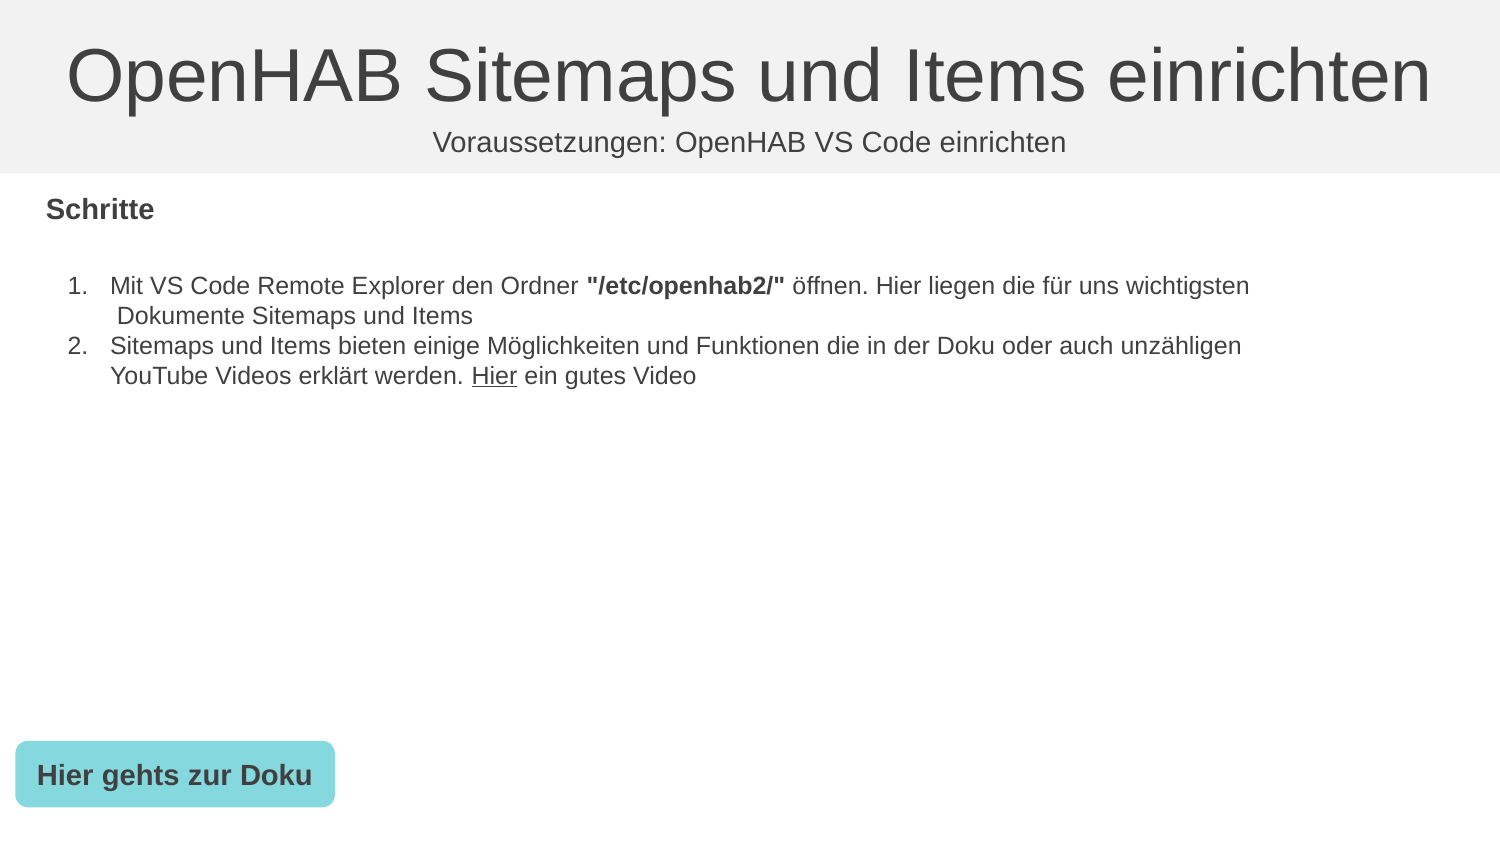

OpenHAB Sitemaps und Items einrichten

Voraussetzungen: OpenHAB VS Code einrichten

Schritte
Mit VS Code Remote Explorer den Ordner "/etc/openhab2/" öffnen. Hier liegen die für uns wichtigsten            Dokumente Sitemaps und Items
Sitemaps und Items bieten einige Möglichkeiten und Funktionen die in der Doku oder auch unzähligen           YouTube Videos erklärt werden. Hier ein gutes Video

Hier gehts zur Doku